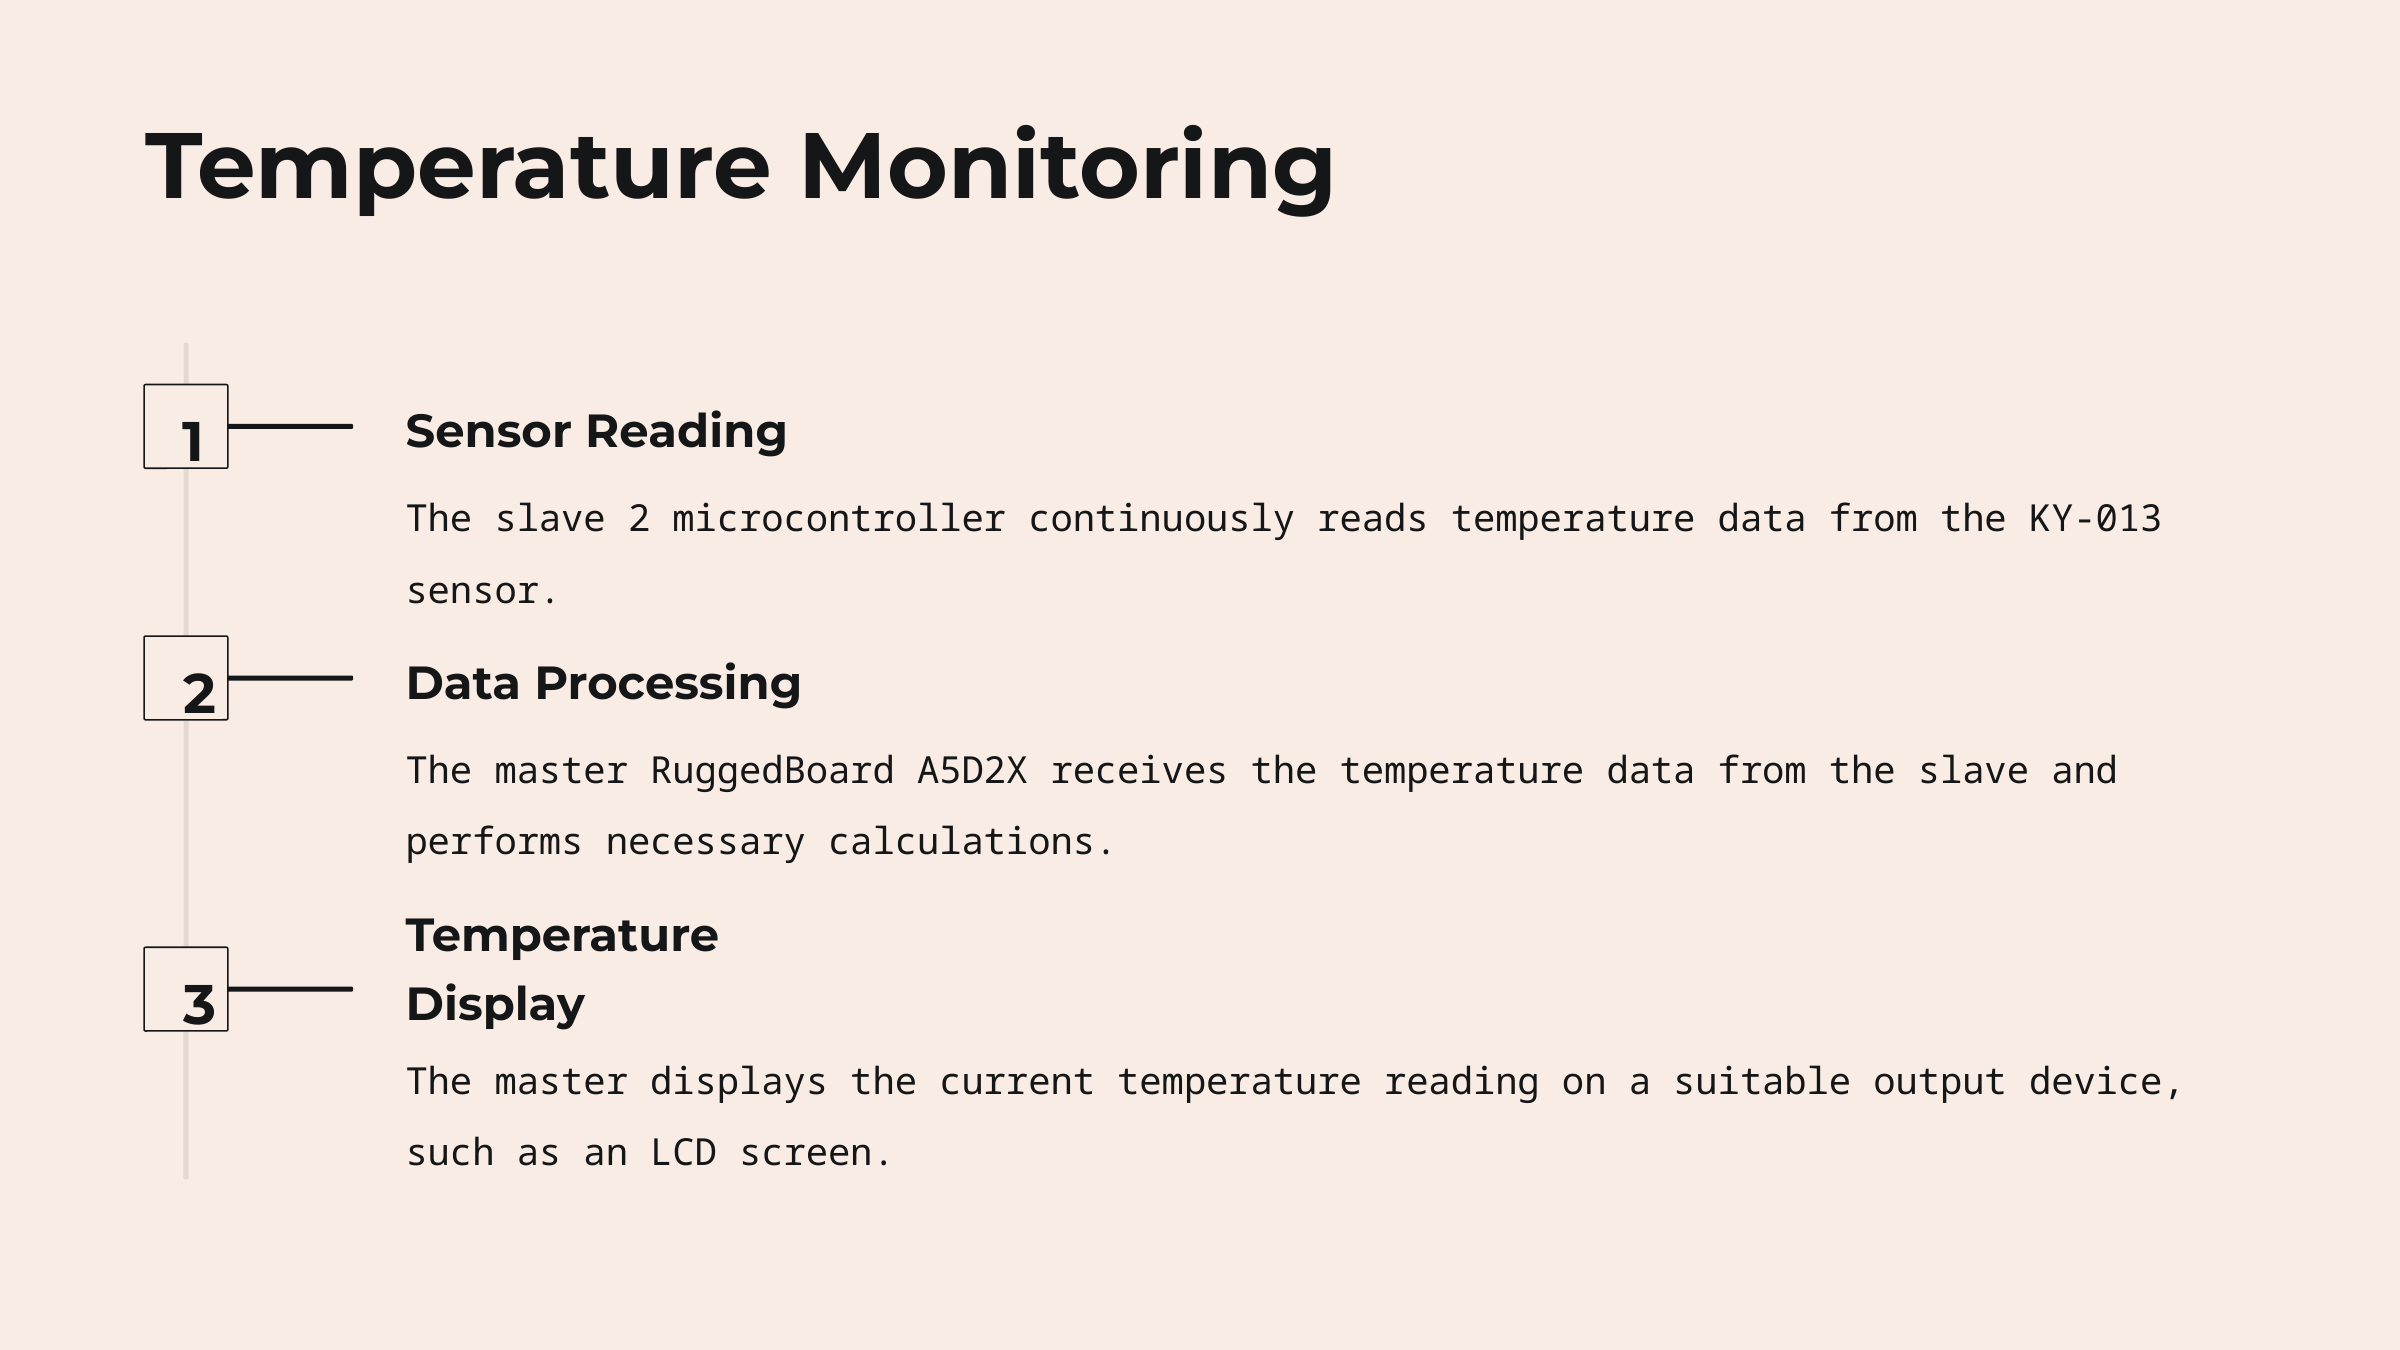

Temperature Monitoring

Sensor Reading

1

The slave 2 microcontroller continuously reads temperature data from the KY-013 sensor.
Data Processing

2

The master RuggedBoard A5D2X receives the temperature data from the slave and performs necessary calculations.
Temperature Display

3

The master displays the current temperature reading on a suitable output device, such as an LCD screen.